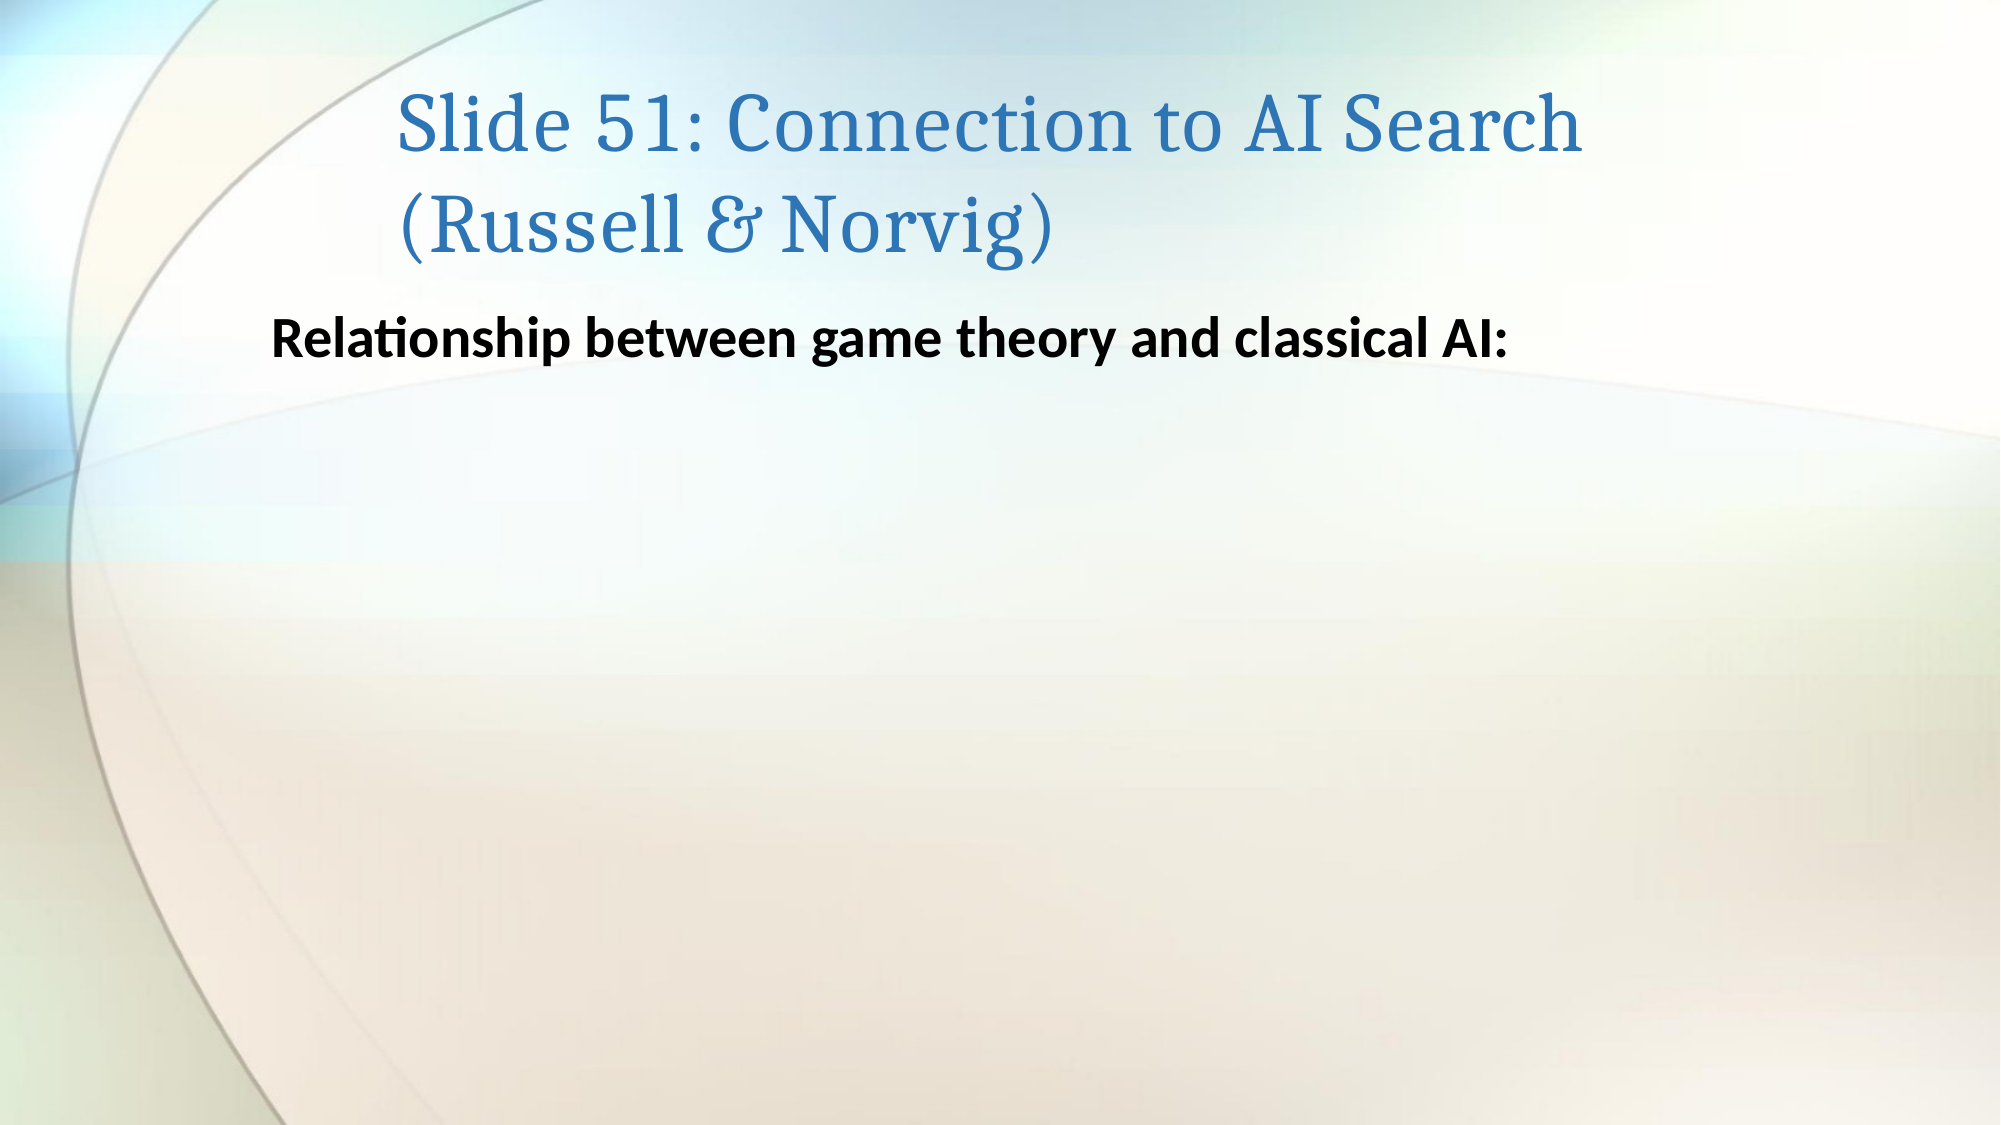

# Slide 51: Connection to AI Search (Russell & Norvig)
Relationship between game theory and classical AI: